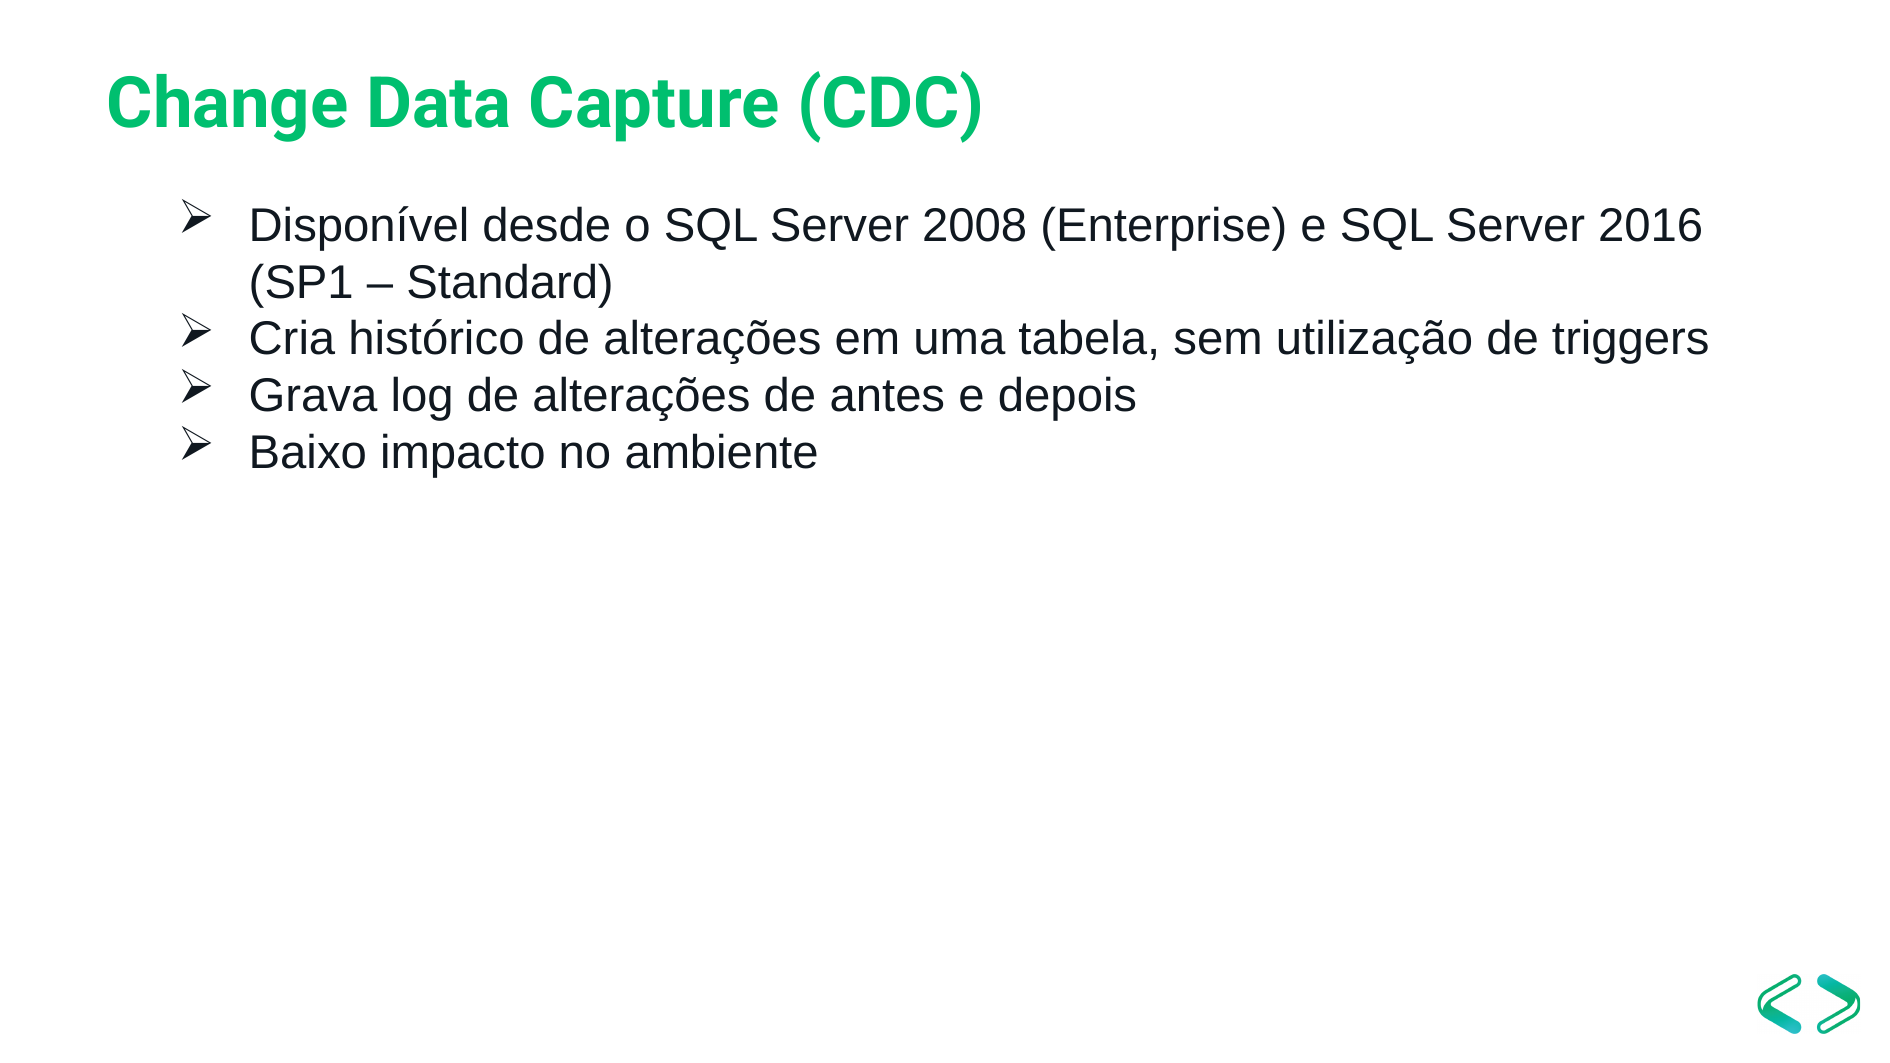

Change Data Capture (CDC)
Disponível desde o SQL Server 2008 (Enterprise) e SQL Server 2016 (SP1 – Standard)
Cria histórico de alterações em uma tabela, sem utilização de triggers
Grava log de alterações de antes e depois
Baixo impacto no ambiente